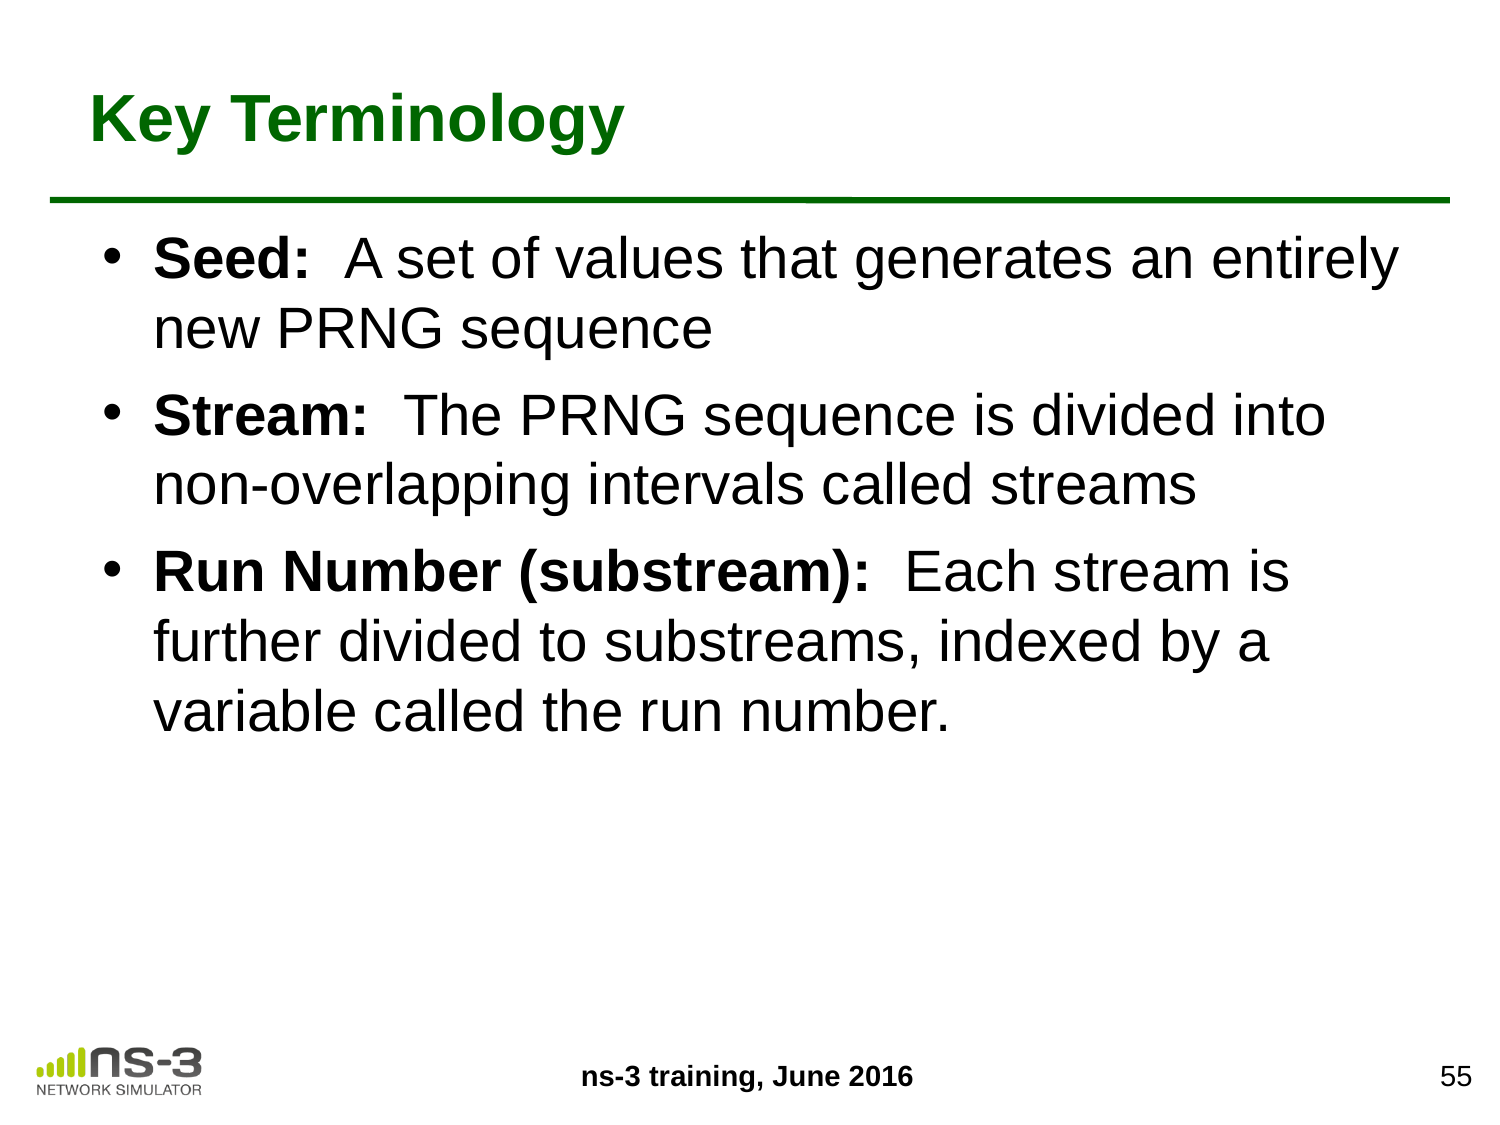

# Key Terminology
Seed:  A set of values that generates an entirely new PRNG sequence
Stream:  The PRNG sequence is divided into non-overlapping intervals called streams
Run Number (substream):  Each stream is further divided to substreams, indexed by a variable called the run number.
55
ns-3 training, June 2016